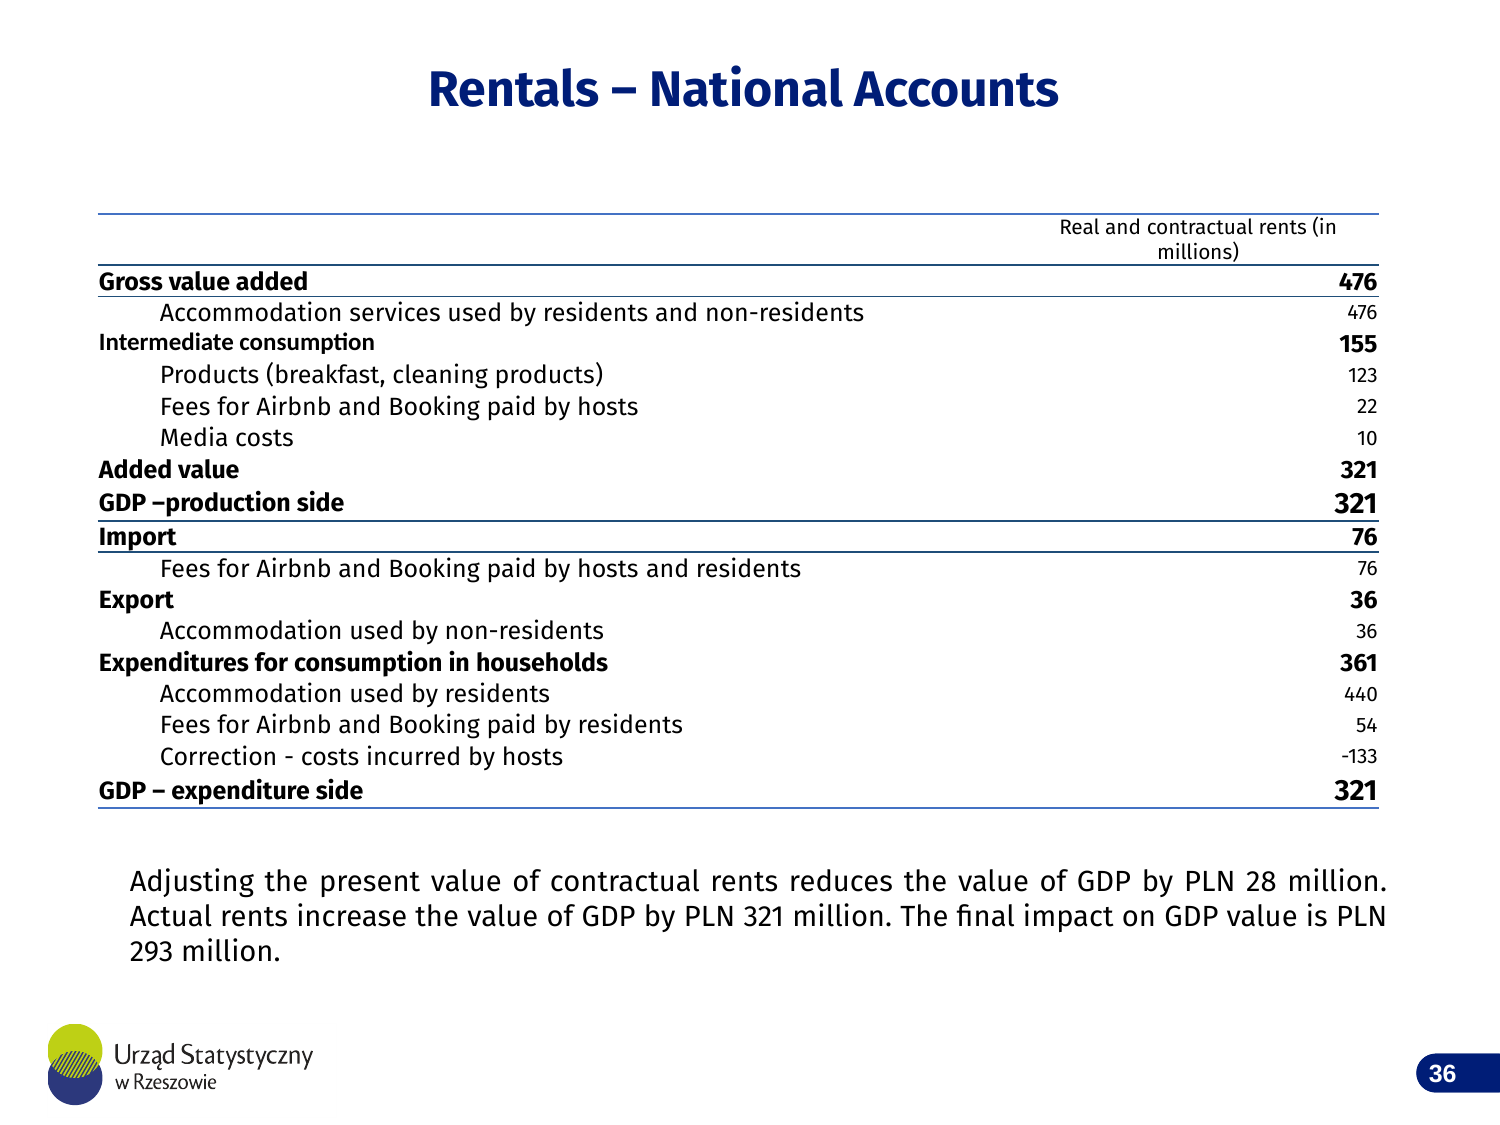

Rentals – National Accounts
|  | Real and contractual rents (in millions) |
| --- | --- |
| Gross value added | 476 |
| Accommodation services used by residents and non-residents | 476 |
| Intermediate consumption | 155 |
| Products (breakfast, cleaning products) | 123 |
| Fees for Airbnb and Booking paid by hosts | 22 |
| Media costs | 10 |
| Added value | 321 |
| GDP –production side | 321 |
| Import | 76 |
| Fees for Airbnb and Booking paid by hosts and residents | 76 |
| Export | 36 |
| Accommodation used by non-residents | 36 |
| Expenditures for consumption in households | 361 |
| Accommodation used by residents | 440 |
| Fees for Airbnb and Booking paid by residents | 54 |
| Correction - costs incurred by hosts | -133 |
| GDP – expenditure side | 321 |
Adjusting the present value of contractual rents reduces the value of GDP by PLN 28 million. Actual rents increase the value of GDP by PLN 321 million. The final impact on GDP value is PLN 293 million.
36